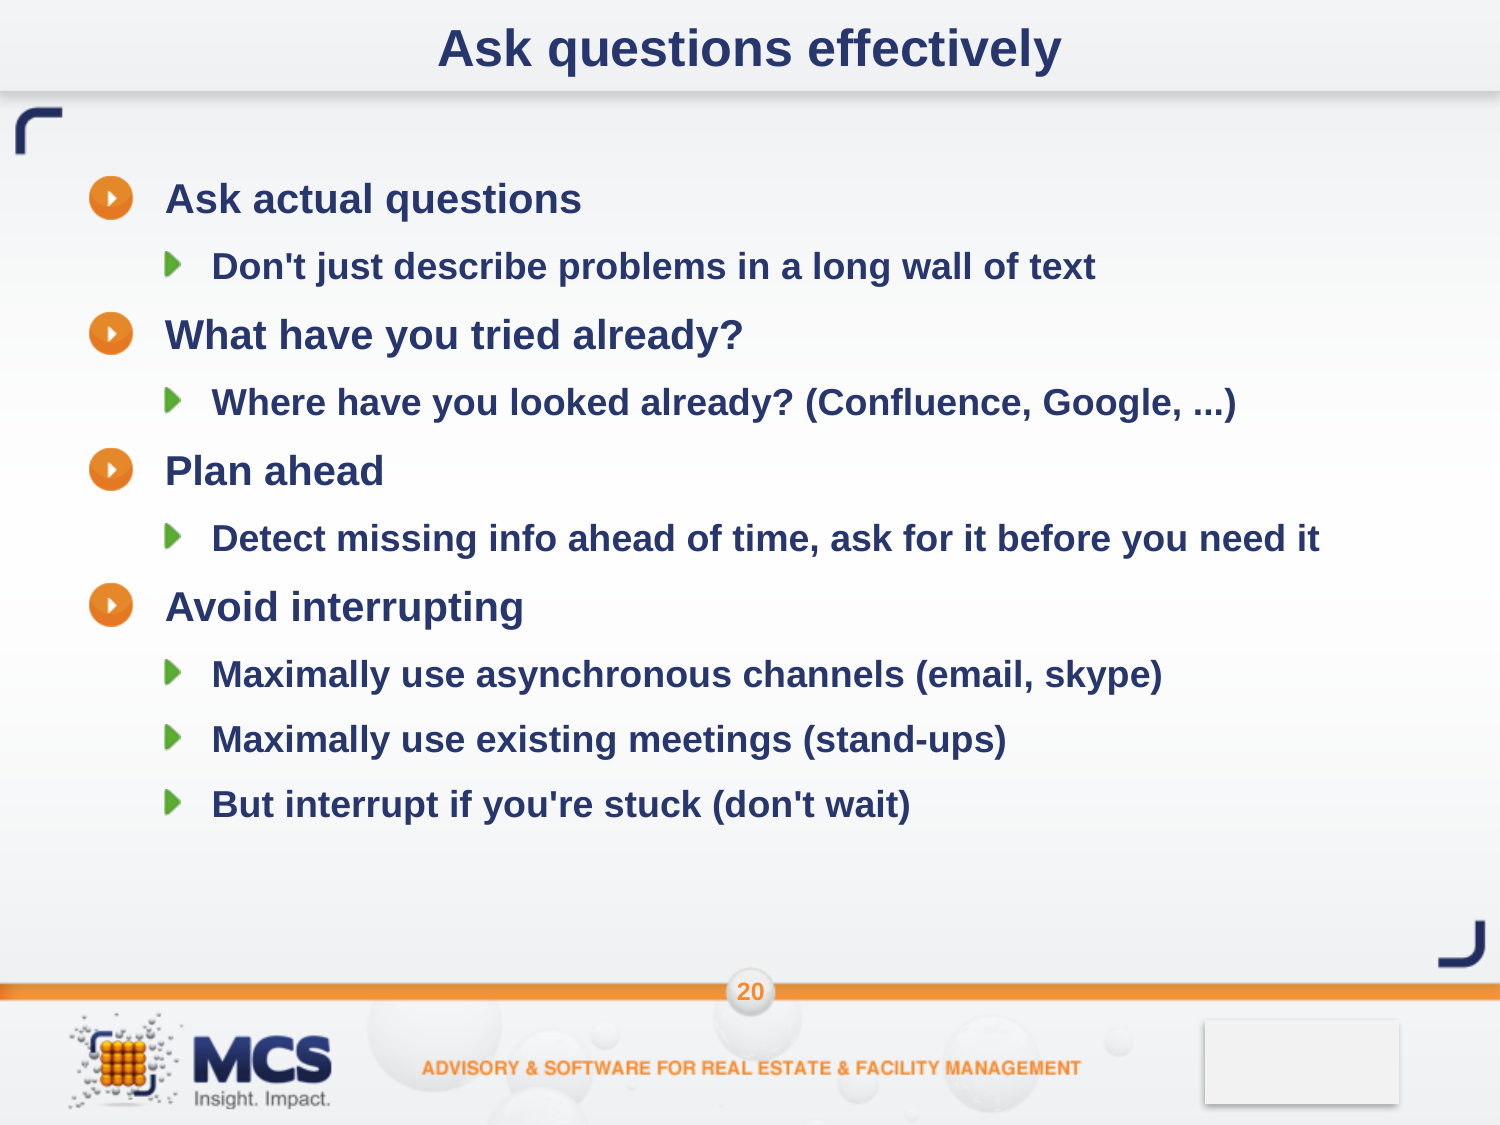

# Ask questions effectively
Ask actual questions
Don't just describe problems in a long wall of text
What have you tried already?
Where have you looked already? (Confluence, Google, ...)
Plan ahead
Detect missing info ahead of time, ask for it before you need it
Avoid interrupting
Maximally use asynchronous channels (email, skype)
Maximally use existing meetings (stand-ups)
But interrupt if you're stuck (don't wait)